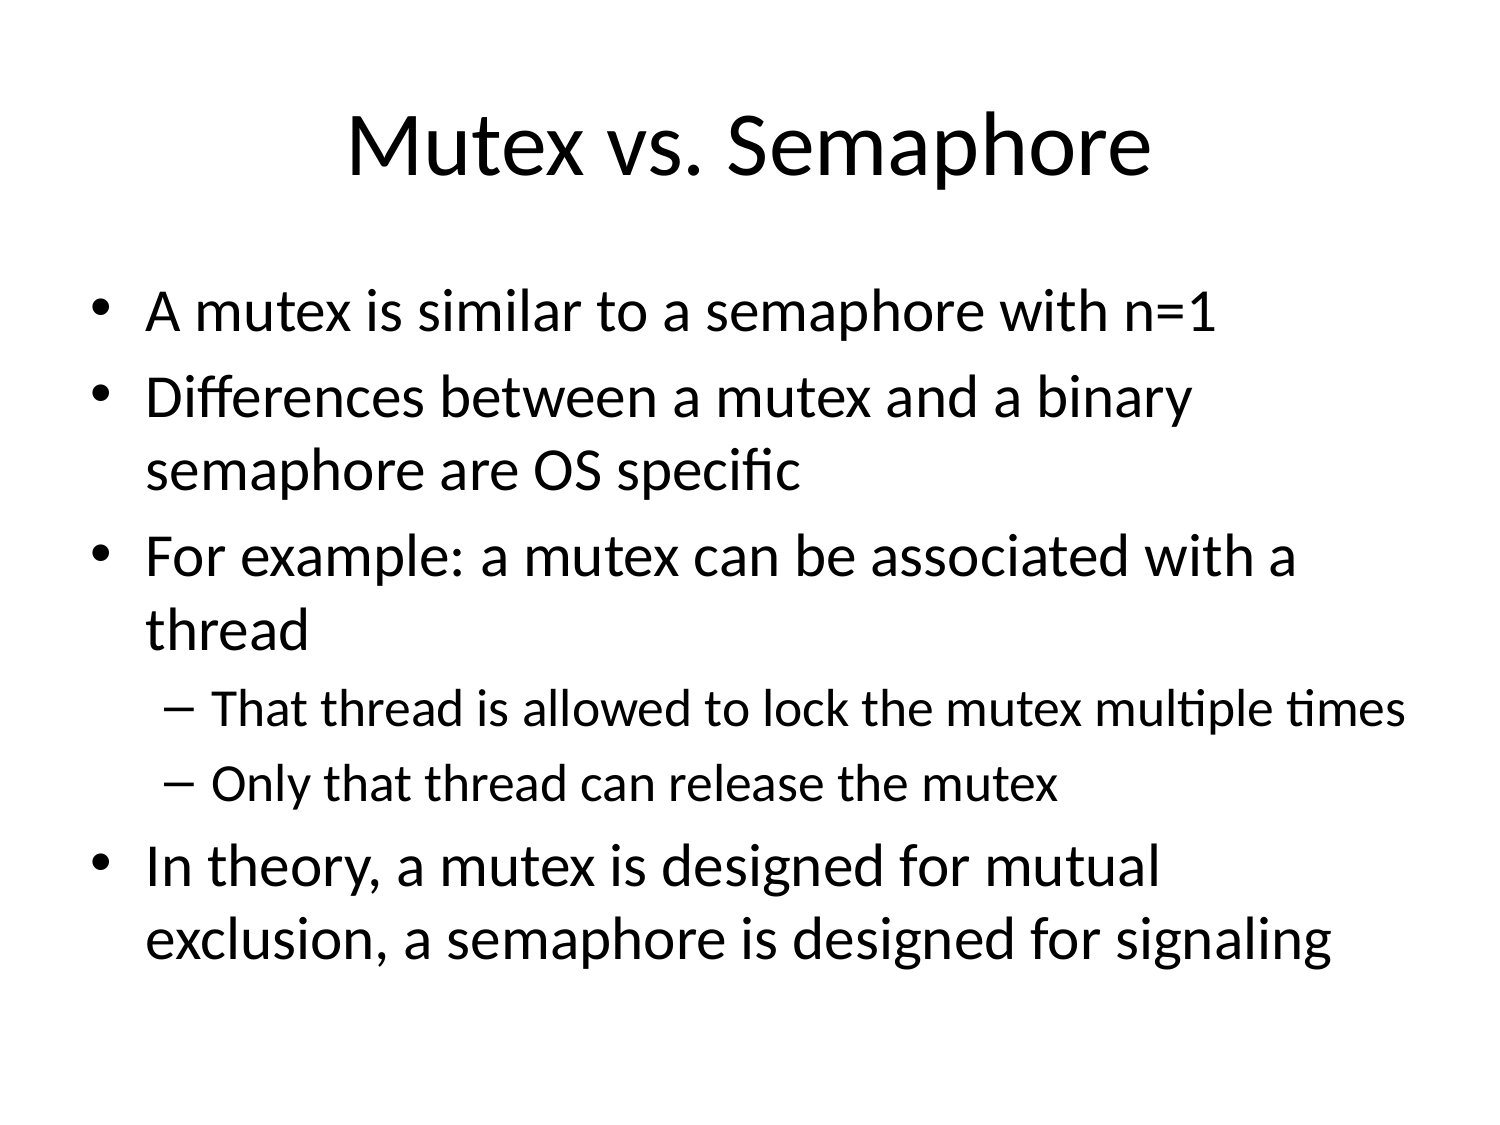

# Mutex vs. Semaphore
A mutex is similar to a semaphore with n=1
Differences between a mutex and a binary semaphore are OS specific
For example: a mutex can be associated with a thread
That thread is allowed to lock the mutex multiple times
Only that thread can release the mutex
In theory, a mutex is designed for mutual exclusion, a semaphore is designed for signaling